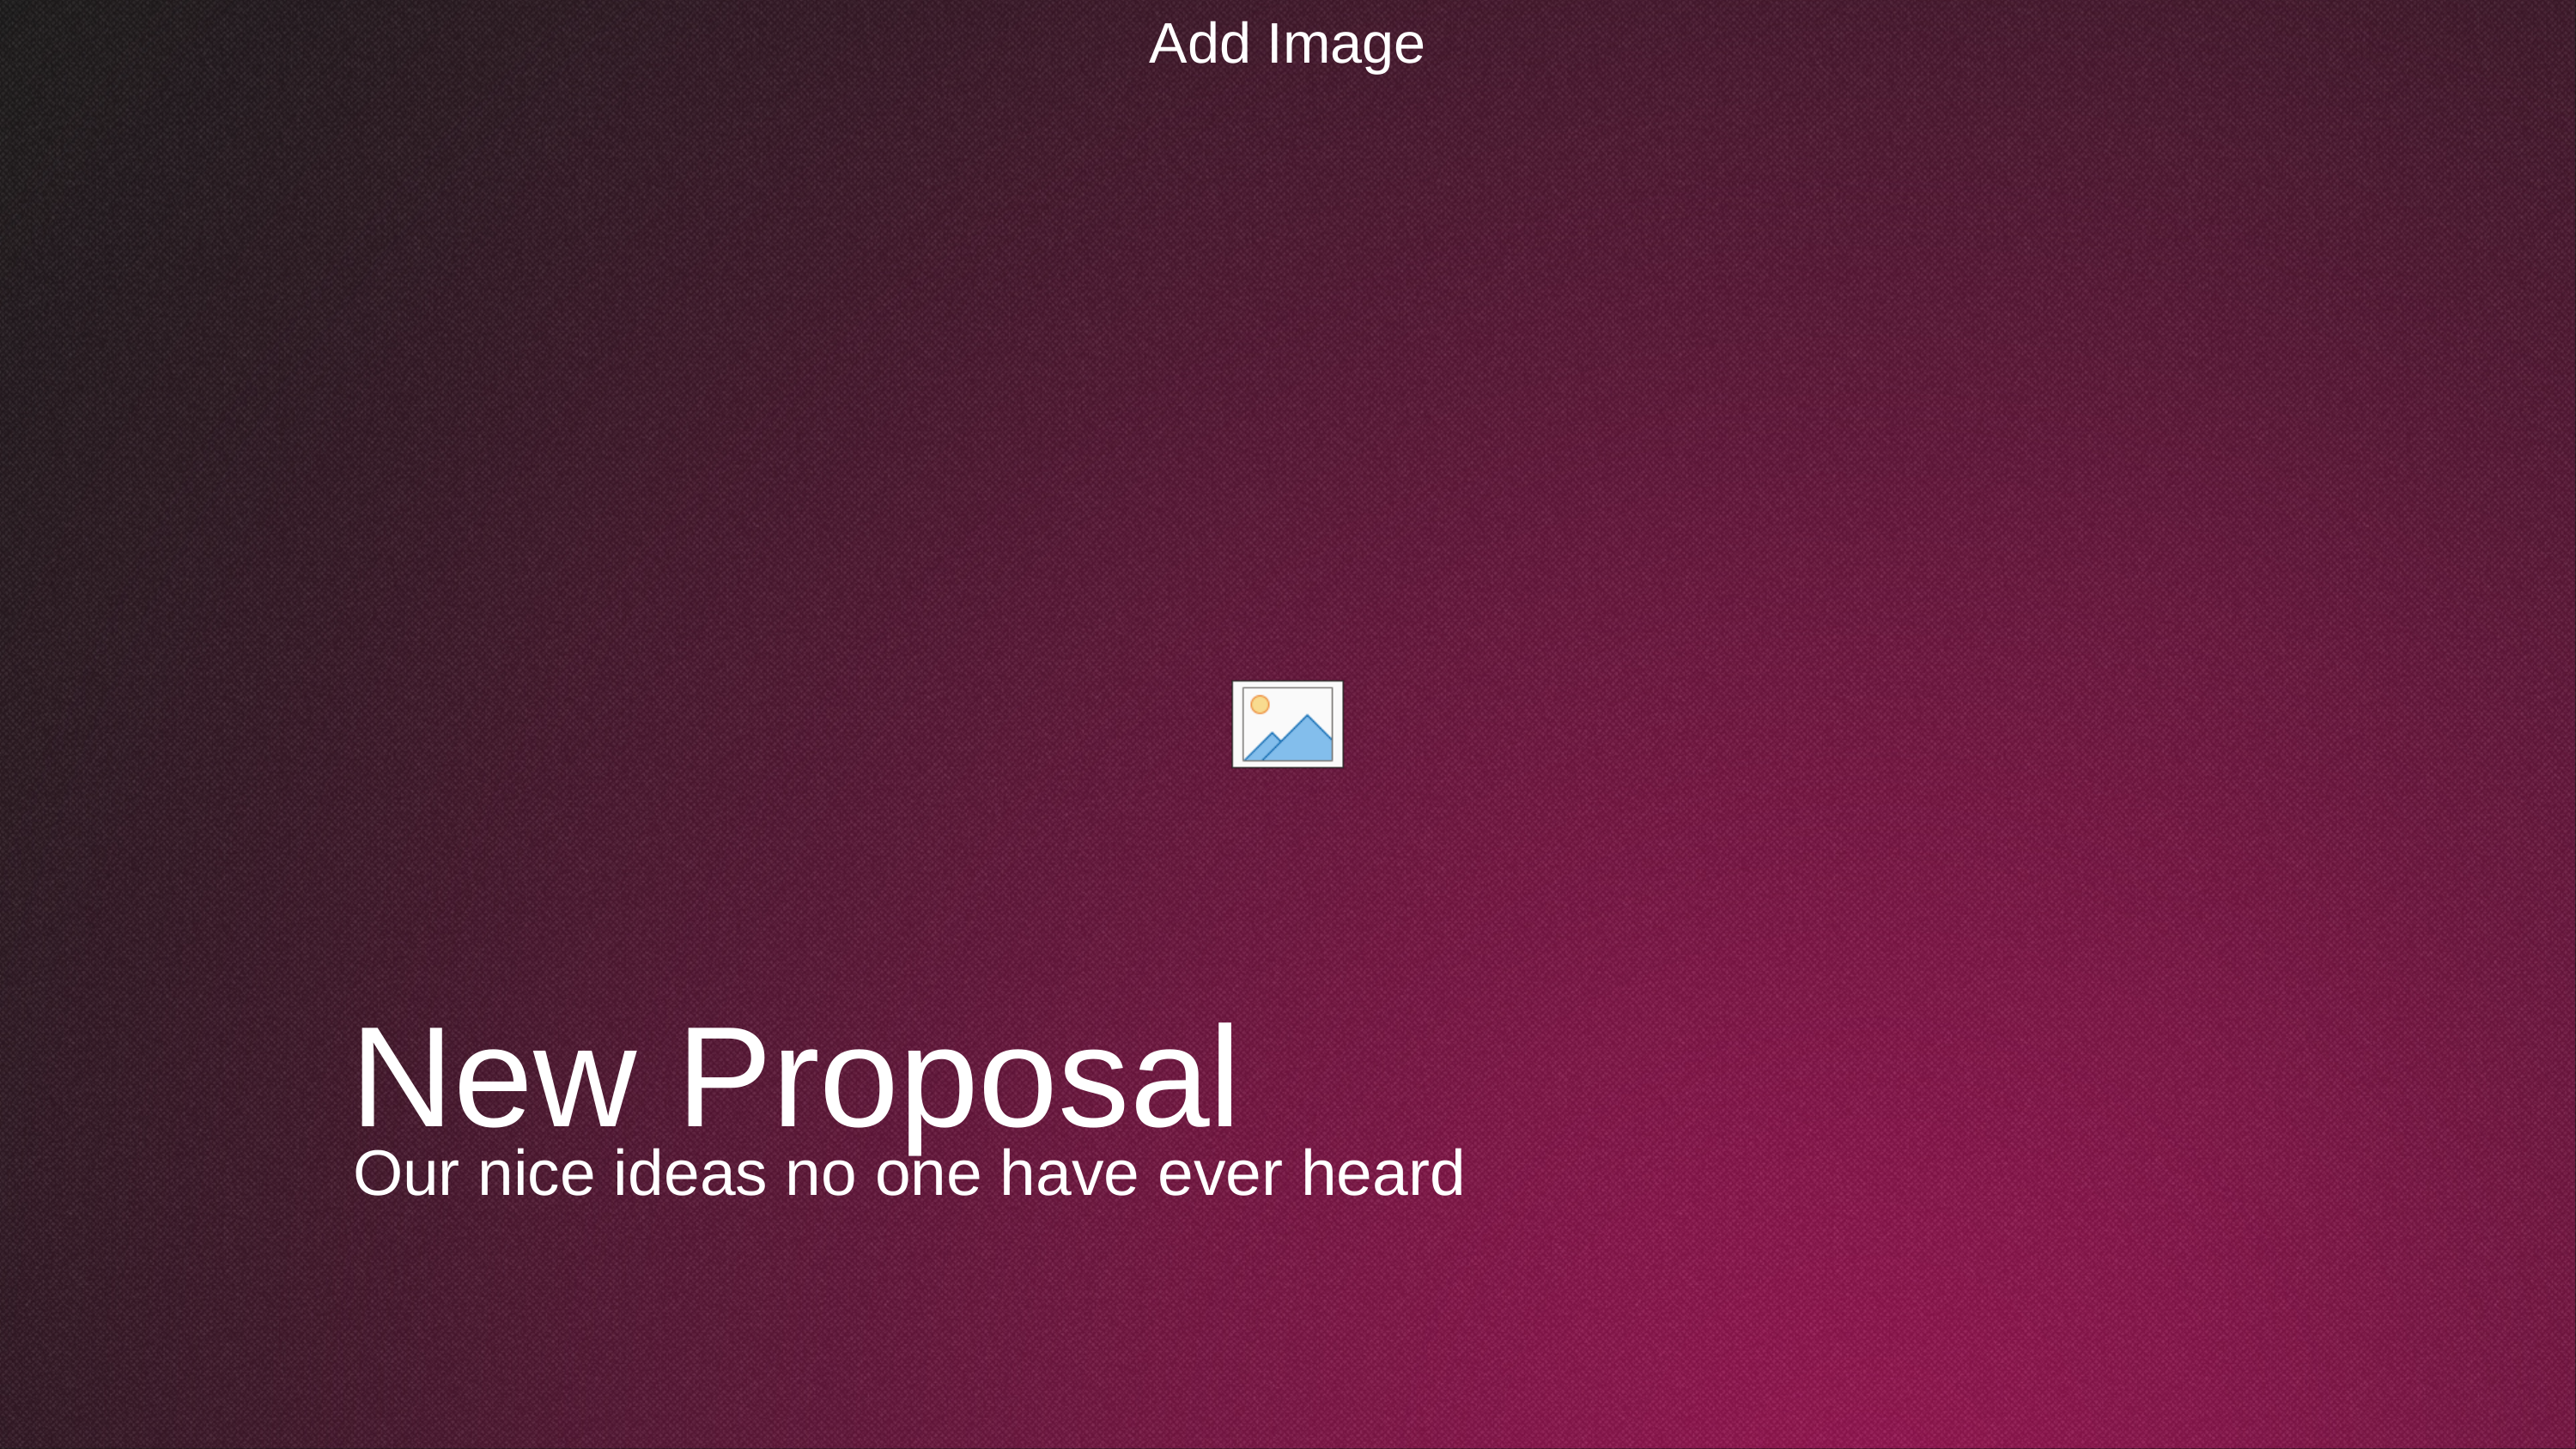

# New Proposal

Our nice ideas no one have ever heard